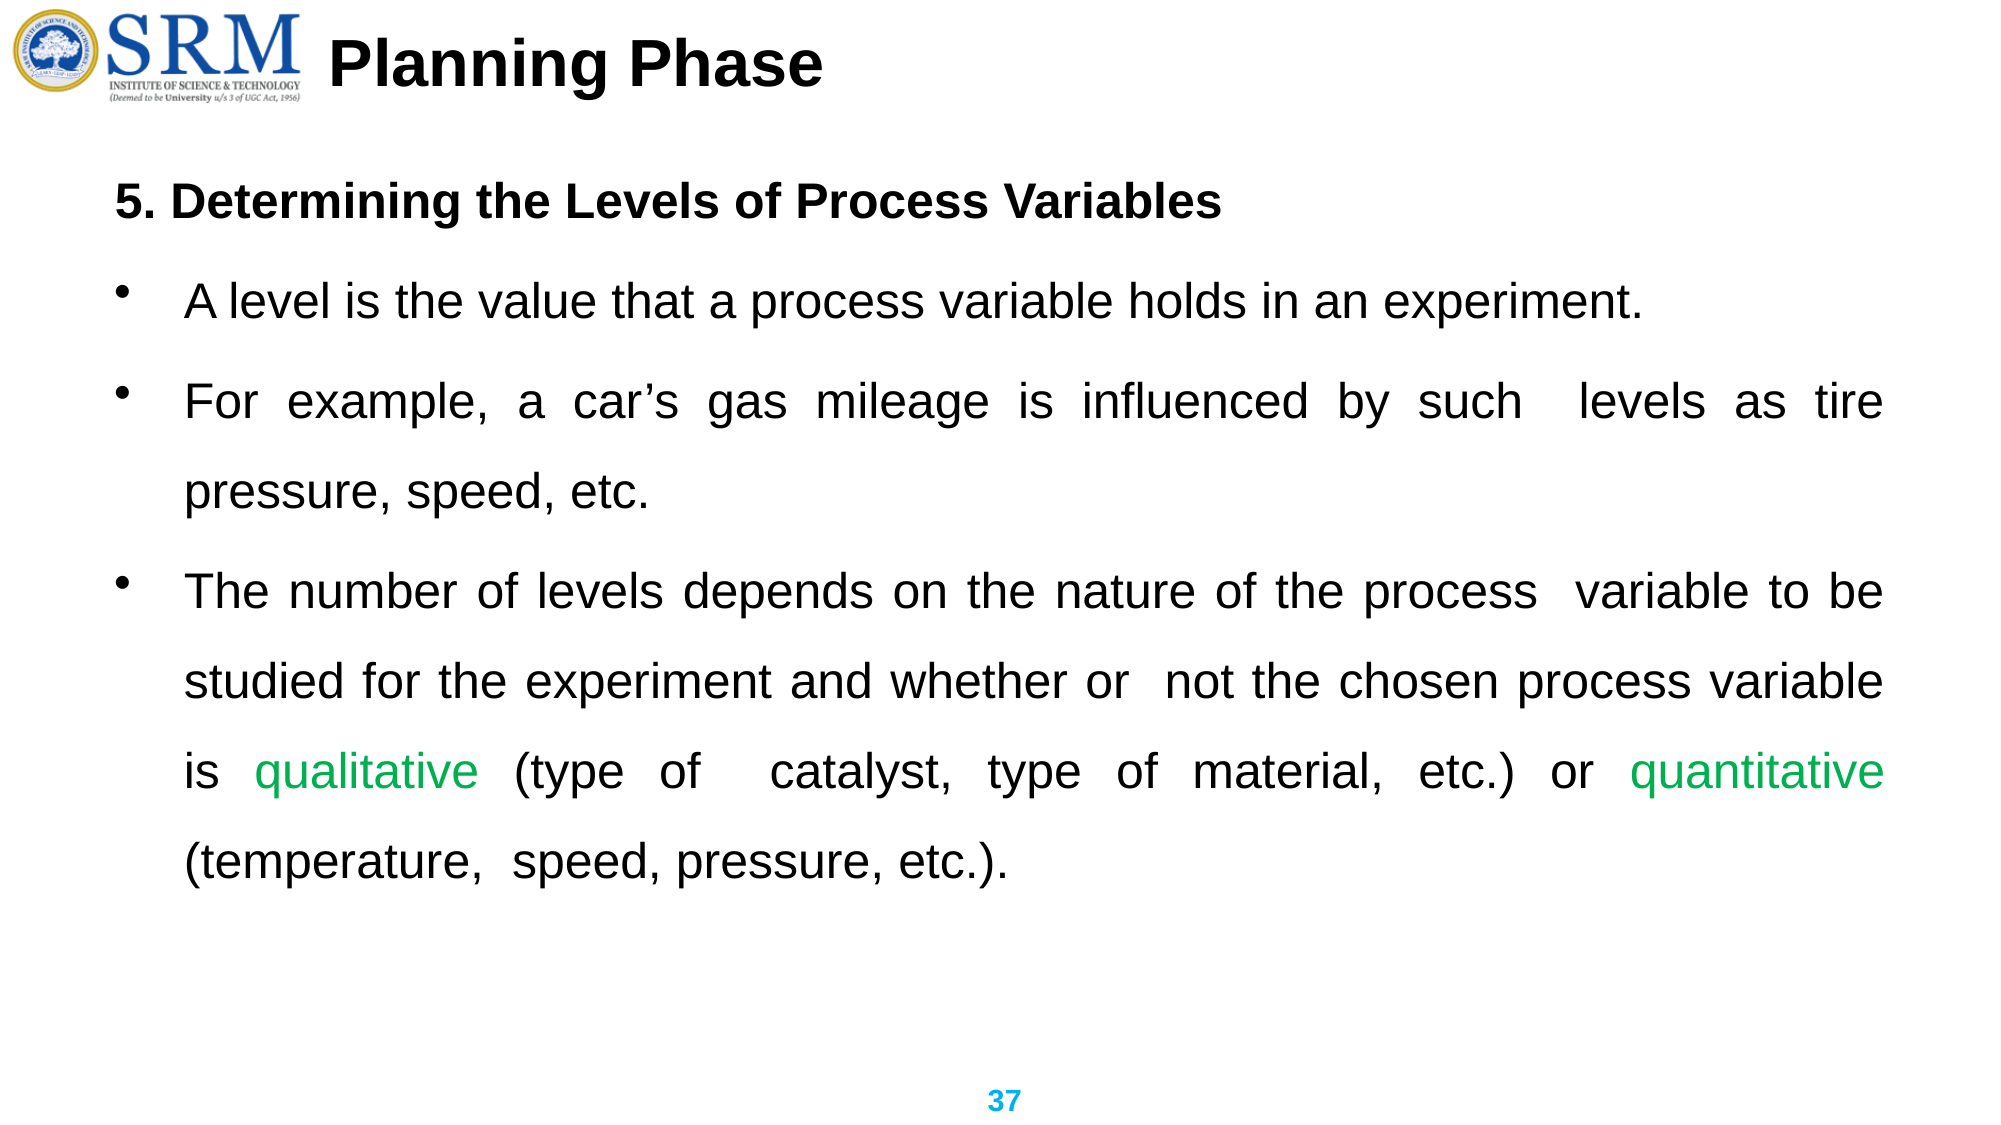

# Planning Phase
5. Determining the Levels of Process Variables
A level is the value that a process variable holds in an experiment.
For example, a car’s gas mileage is influenced by such  levels as tire pressure, speed, etc.
The number of levels depends on the nature of the process  variable to be studied for the experiment and whether or  not the chosen process variable is qualitative (type of  catalyst, type of material, etc.) or quantitative (temperature,  speed, pressure, etc.).
37